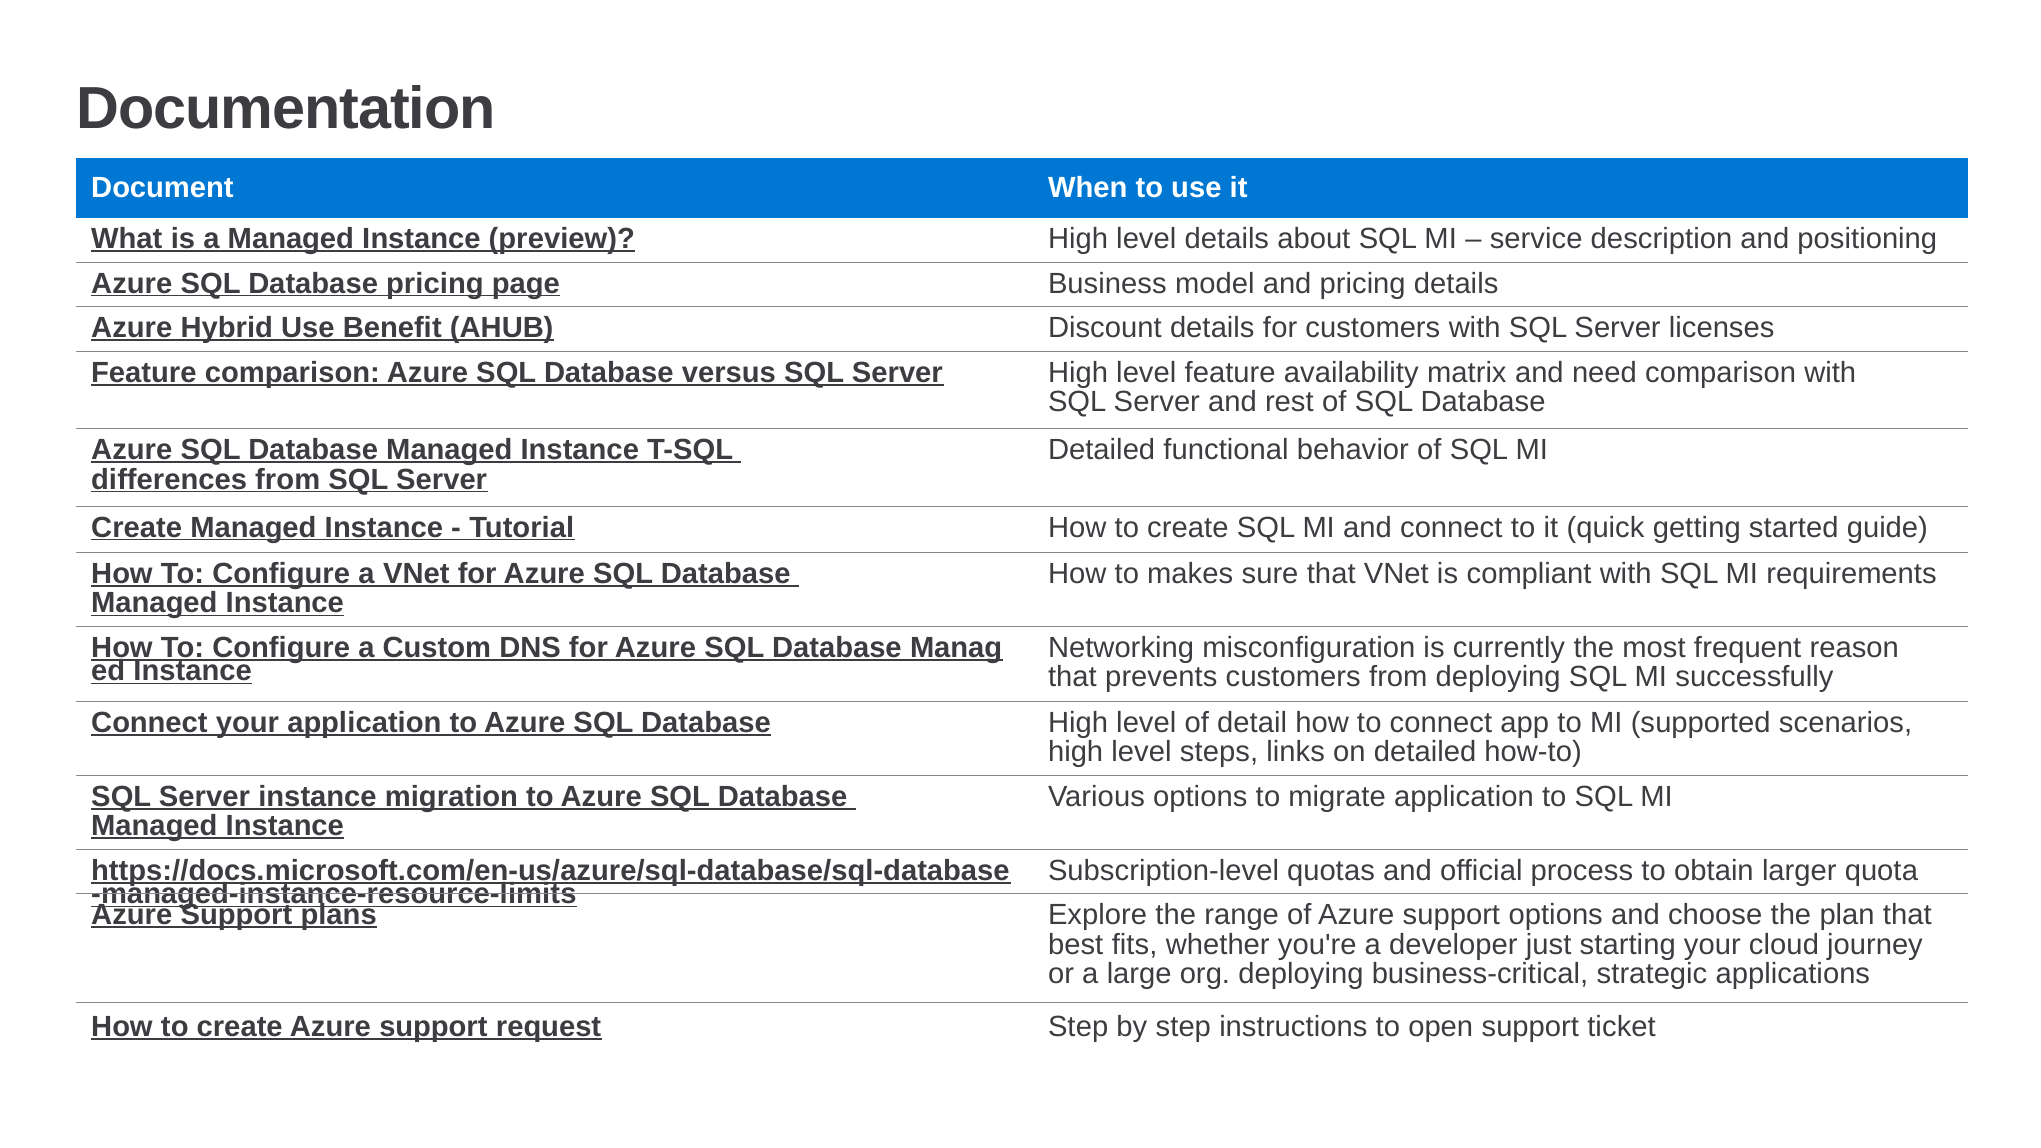

# Documentation
| Document | When to use it |
| --- | --- |
| What is a Managed Instance (preview)? | High level details about SQL MI – service description and positioning |
| Azure SQL Database pricing page | Business model and pricing details |
| Azure Hybrid Use Benefit (AHUB) | Discount details for customers with SQL Server licenses |
| Feature comparison: Azure SQL Database versus SQL Server | High level feature availability matrix and need comparison with SQL Server and rest of SQL Database |
| Azure SQL Database Managed Instance T-SQL differences from SQL Server | Detailed functional behavior of SQL MI |
| Create Managed Instance - Tutorial | How to create SQL MI and connect to it (quick getting started guide) |
| How To: Configure a VNet for Azure SQL Database Managed Instance | How to makes sure that VNet is compliant with SQL MI requirements |
| How To: Configure a Custom DNS for Azure SQL Database Managed Instance | Networking misconfiguration is currently the most frequent reason that prevents customers from deploying SQL MI successfully |
| Connect your application to Azure SQL Database | High level of detail how to connect app to MI (supported scenarios, high level steps, links on detailed how-to) |
| SQL Server instance migration to Azure SQL Database Managed Instance | Various options to migrate application to SQL MI |
| https://docs.microsoft.com/en-us/azure/sql-database/sql-database-managed-instance-resource-limits | Subscription-level quotas and official process to obtain larger quota |
| Azure Support plans | Explore the range of Azure support options and choose the plan that best fits, whether you're a developer just starting your cloud journey or a large org. deploying business-critical, strategic applications |
| How to create Azure support request | Step by step instructions to open support ticket |